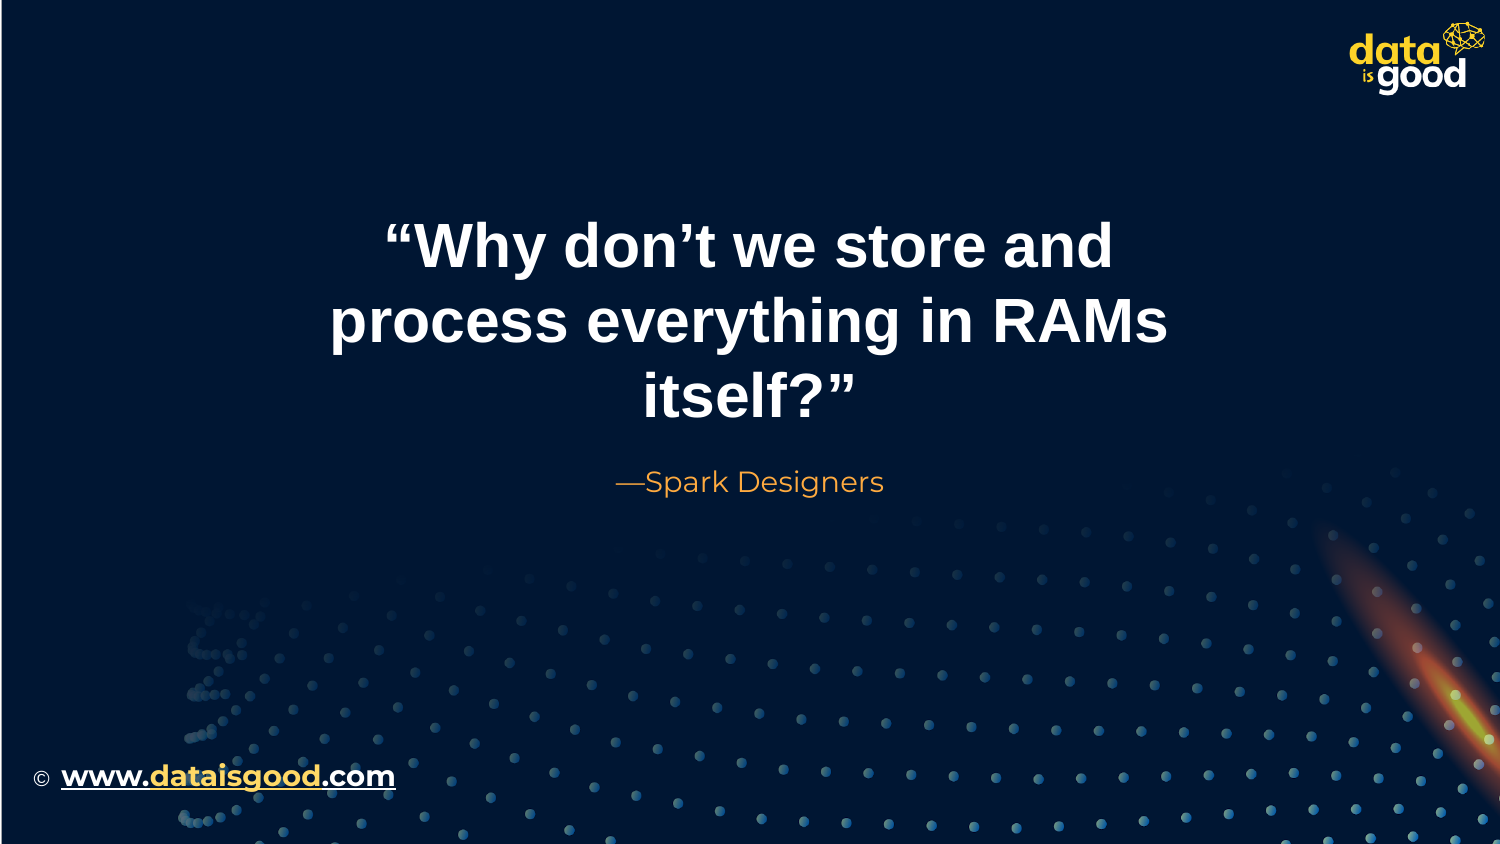

# “Why don’t we store and process everything in RAMs itself?”
—Spark Designers